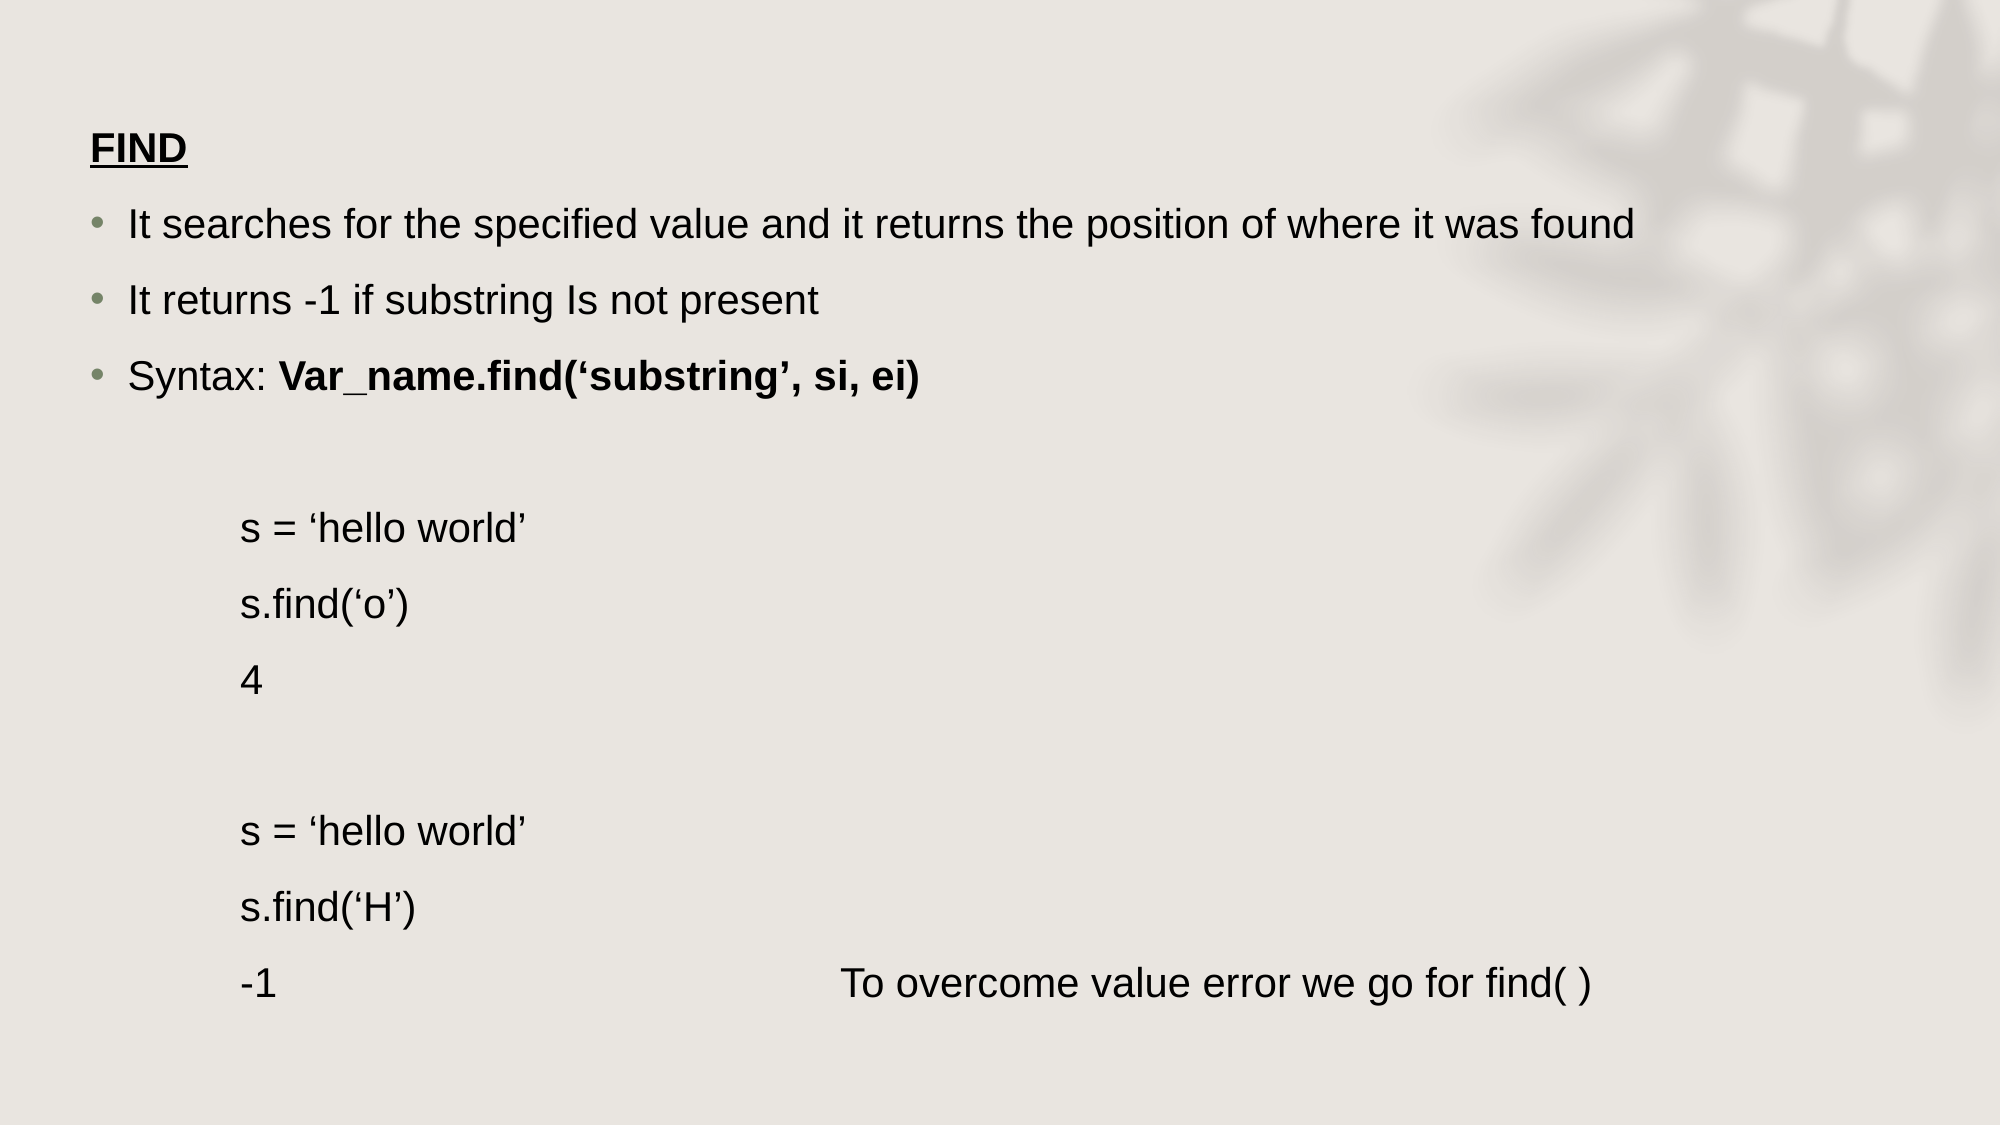

FIND
It searches for the specified value and it returns the position of where it was found
It returns -1 if substring Is not present
Syntax: Var_name.find(‘substring’, si, ei)

	s = ‘hello world’
	s.find(‘o’)
	4

	s = ‘hello world’
	s.find(‘H’)
	-1				To overcome value error we go for find( )